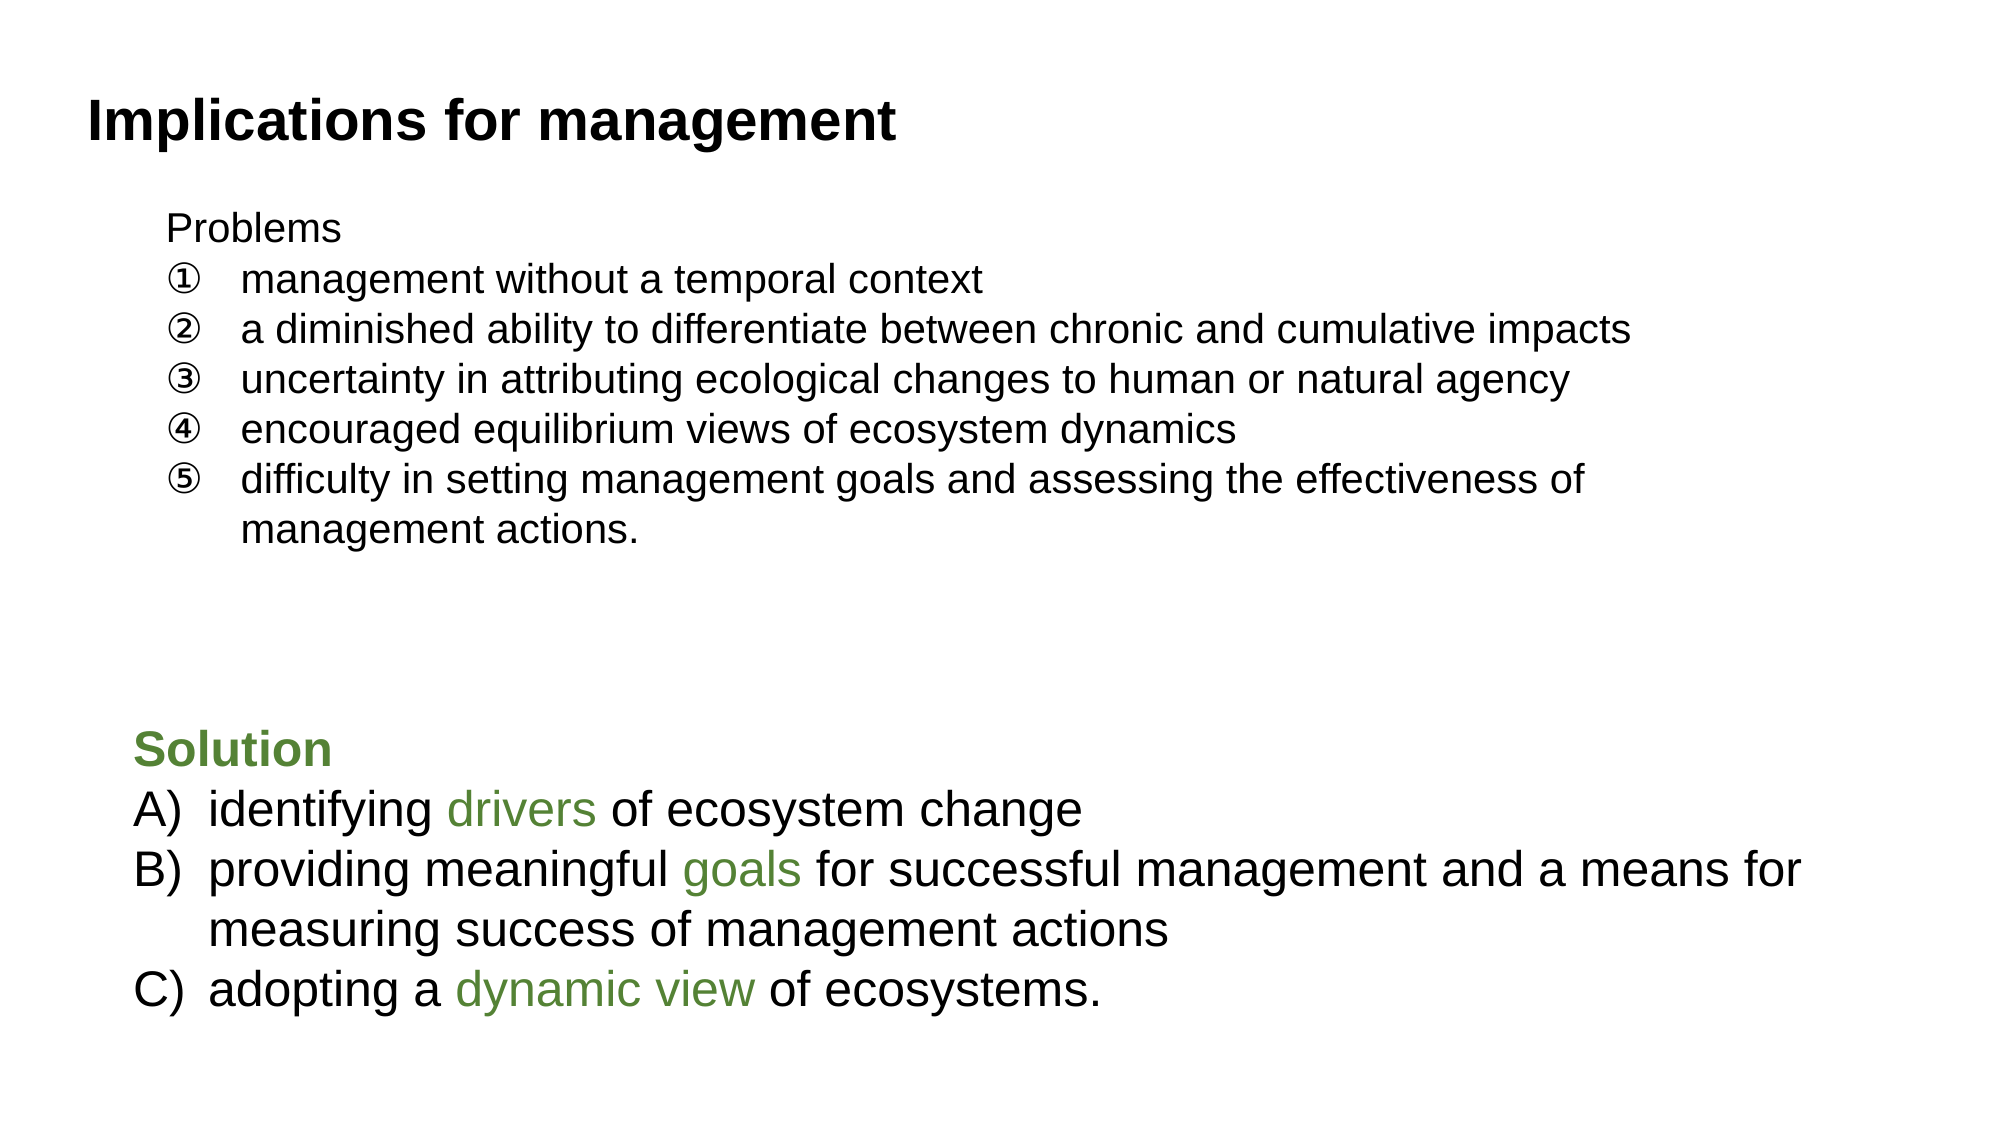

Implications for management
Problems
management without a temporal context
a diminished ability to differentiate between chronic and cumulative impacts
uncertainty in attributing ecological changes to human or natural agency
encouraged equilibrium views of ecosystem dynamics
difficulty in setting management goals and assessing the effectiveness of management actions.
Solution
identifying drivers of ecosystem change
providing meaningful goals for successful management and a means for measuring success of management actions
adopting a dynamic view of ecosystems.